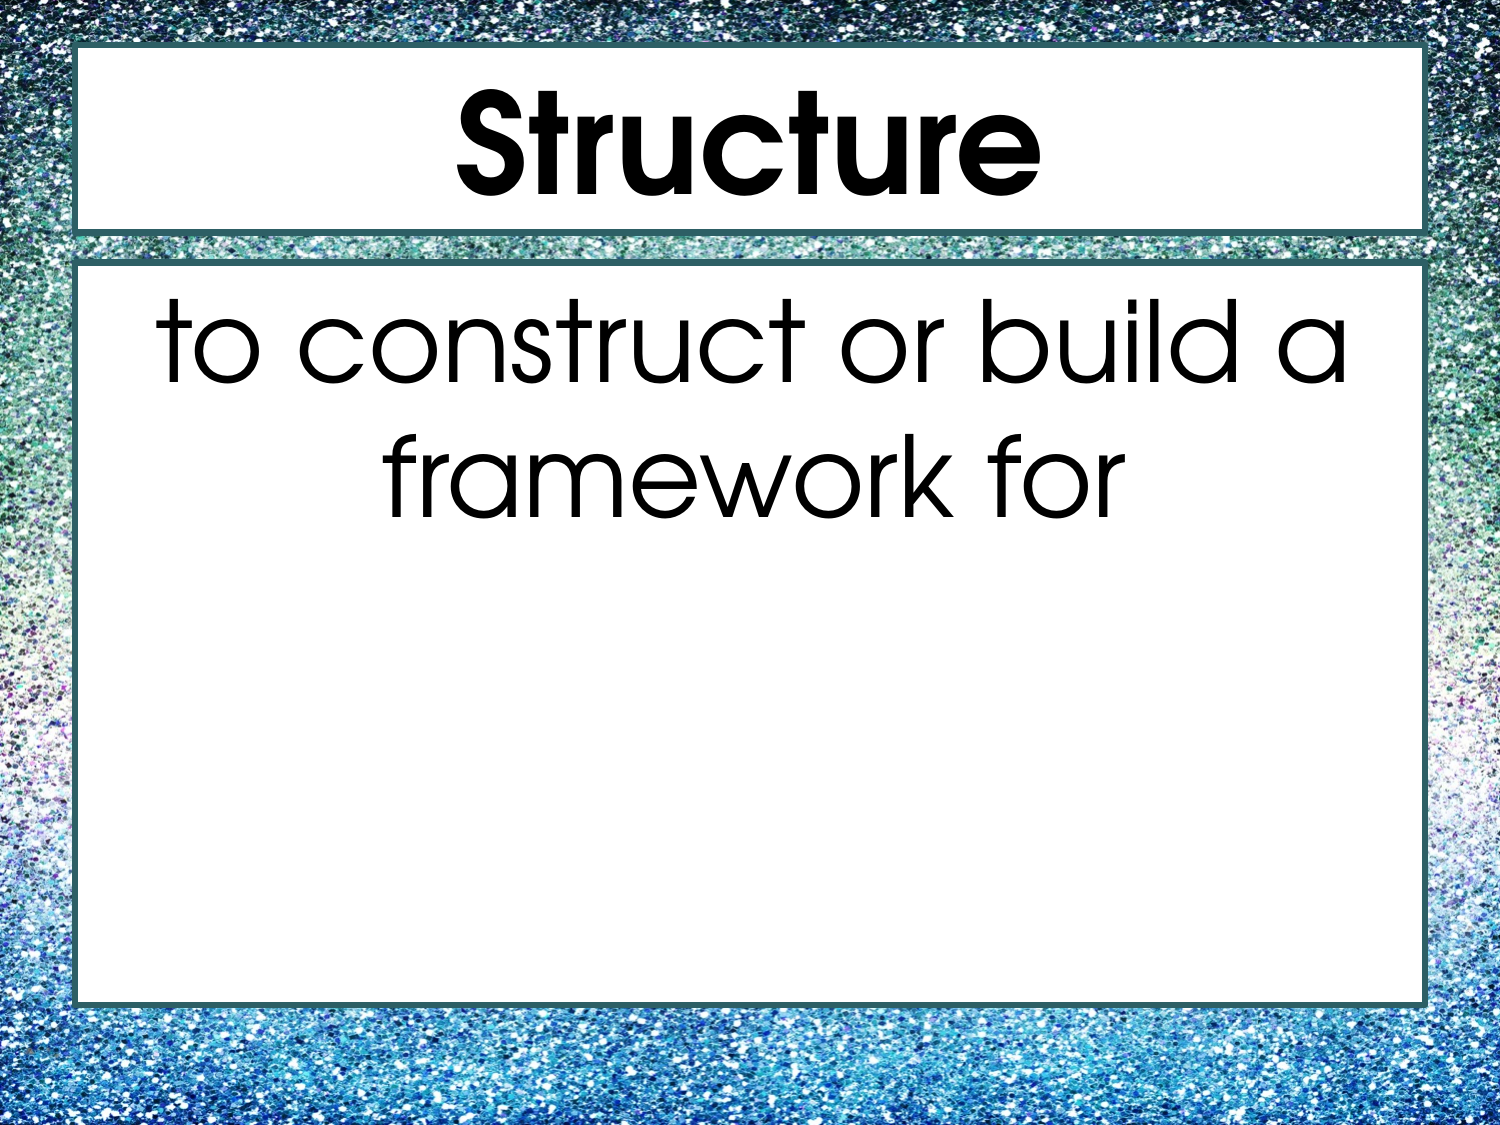

# Structure
to construct or build a framework for